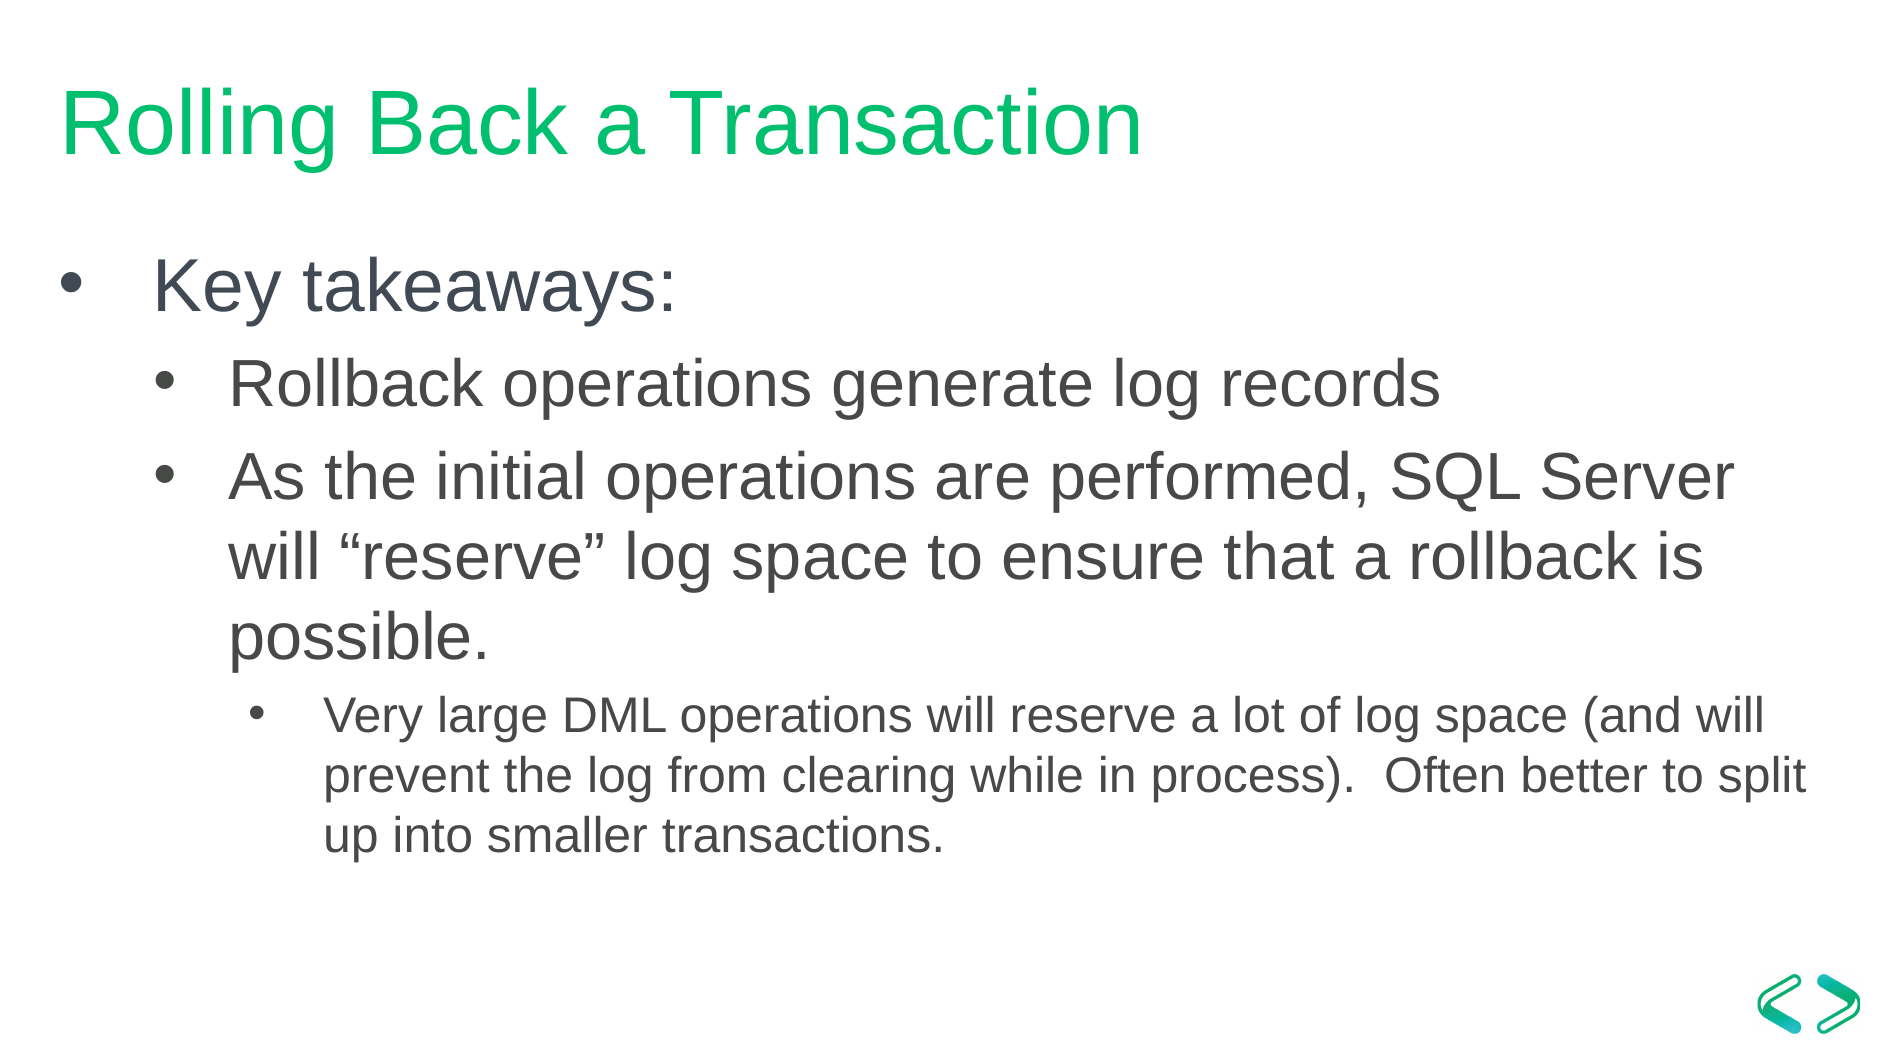

# Rolling Back a Transaction
Key takeaways:
Rollback operations generate log records
As the initial operations are performed, SQL Server will “reserve” log space to ensure that a rollback is possible.
Very large DML operations will reserve a lot of log space (and will prevent the log from clearing while in process).  Often better to split up into smaller transactions.